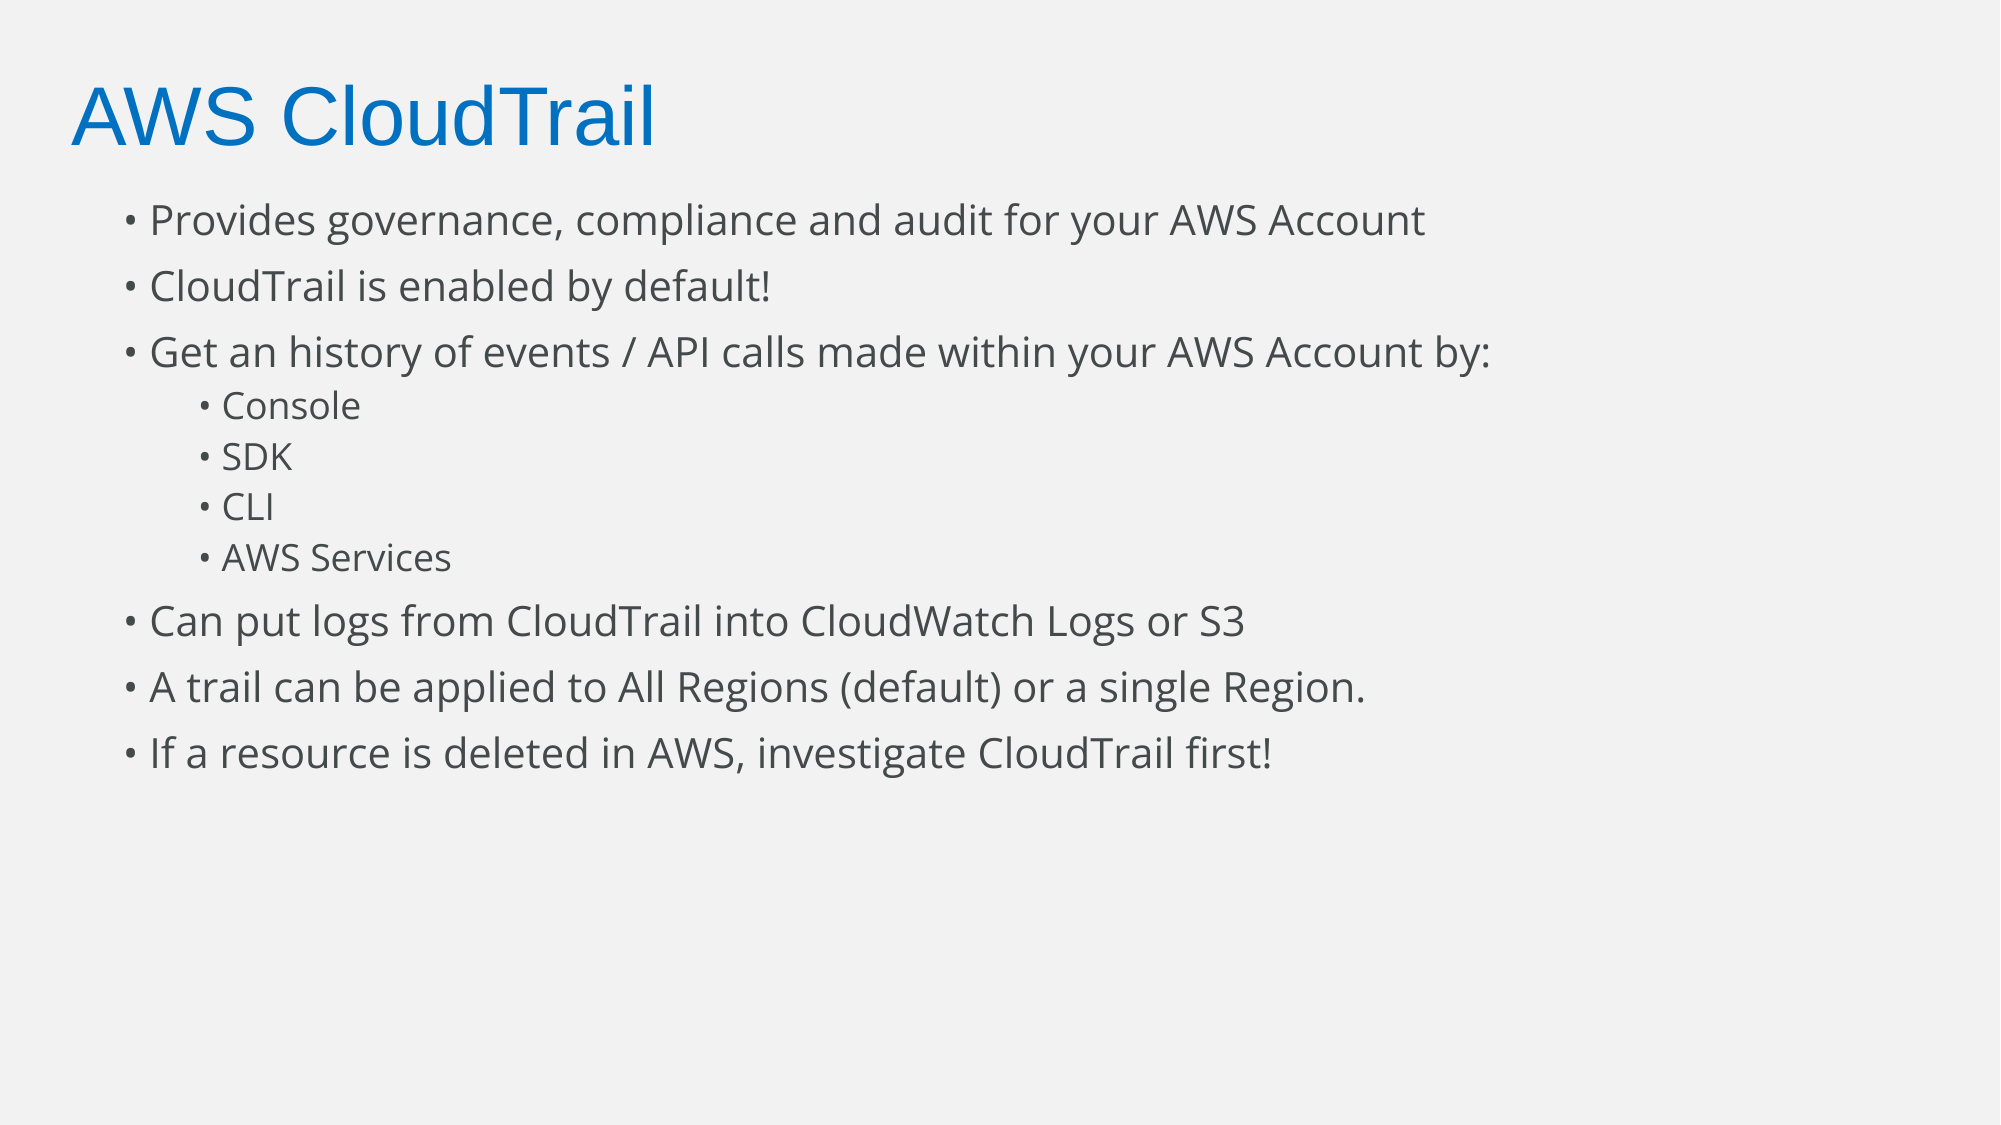

# AWS CloudTrail
• Provides governance, compliance and audit for your AWS Account
• CloudTrail is enabled by default!
• Get an history of events / API calls made within your AWS Account by:
• Console
• SDK
• CLI
• AWS Services
• Can put logs from CloudTrail into CloudWatch Logs or S3
• A trail can be applied to All Regions (default) or a single Region.
• If a resource is deleted in AWS, investigate CloudTrail first!